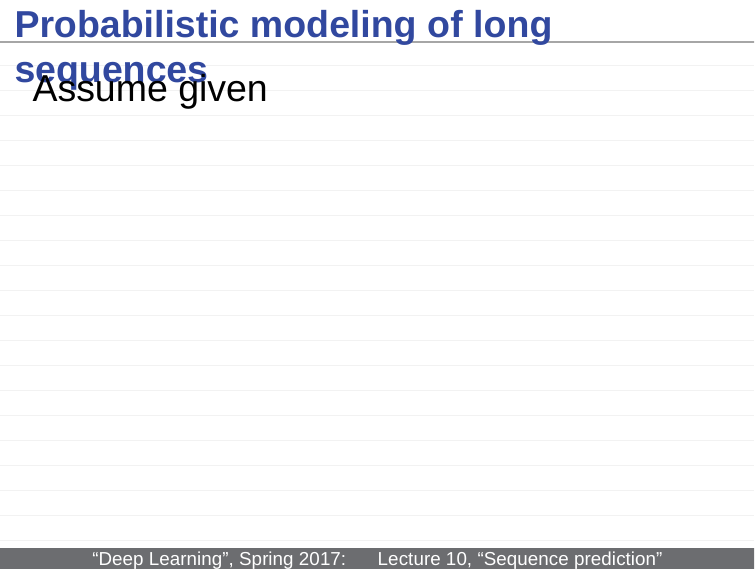

# Probabilistic modeling of long sequences
Assume given